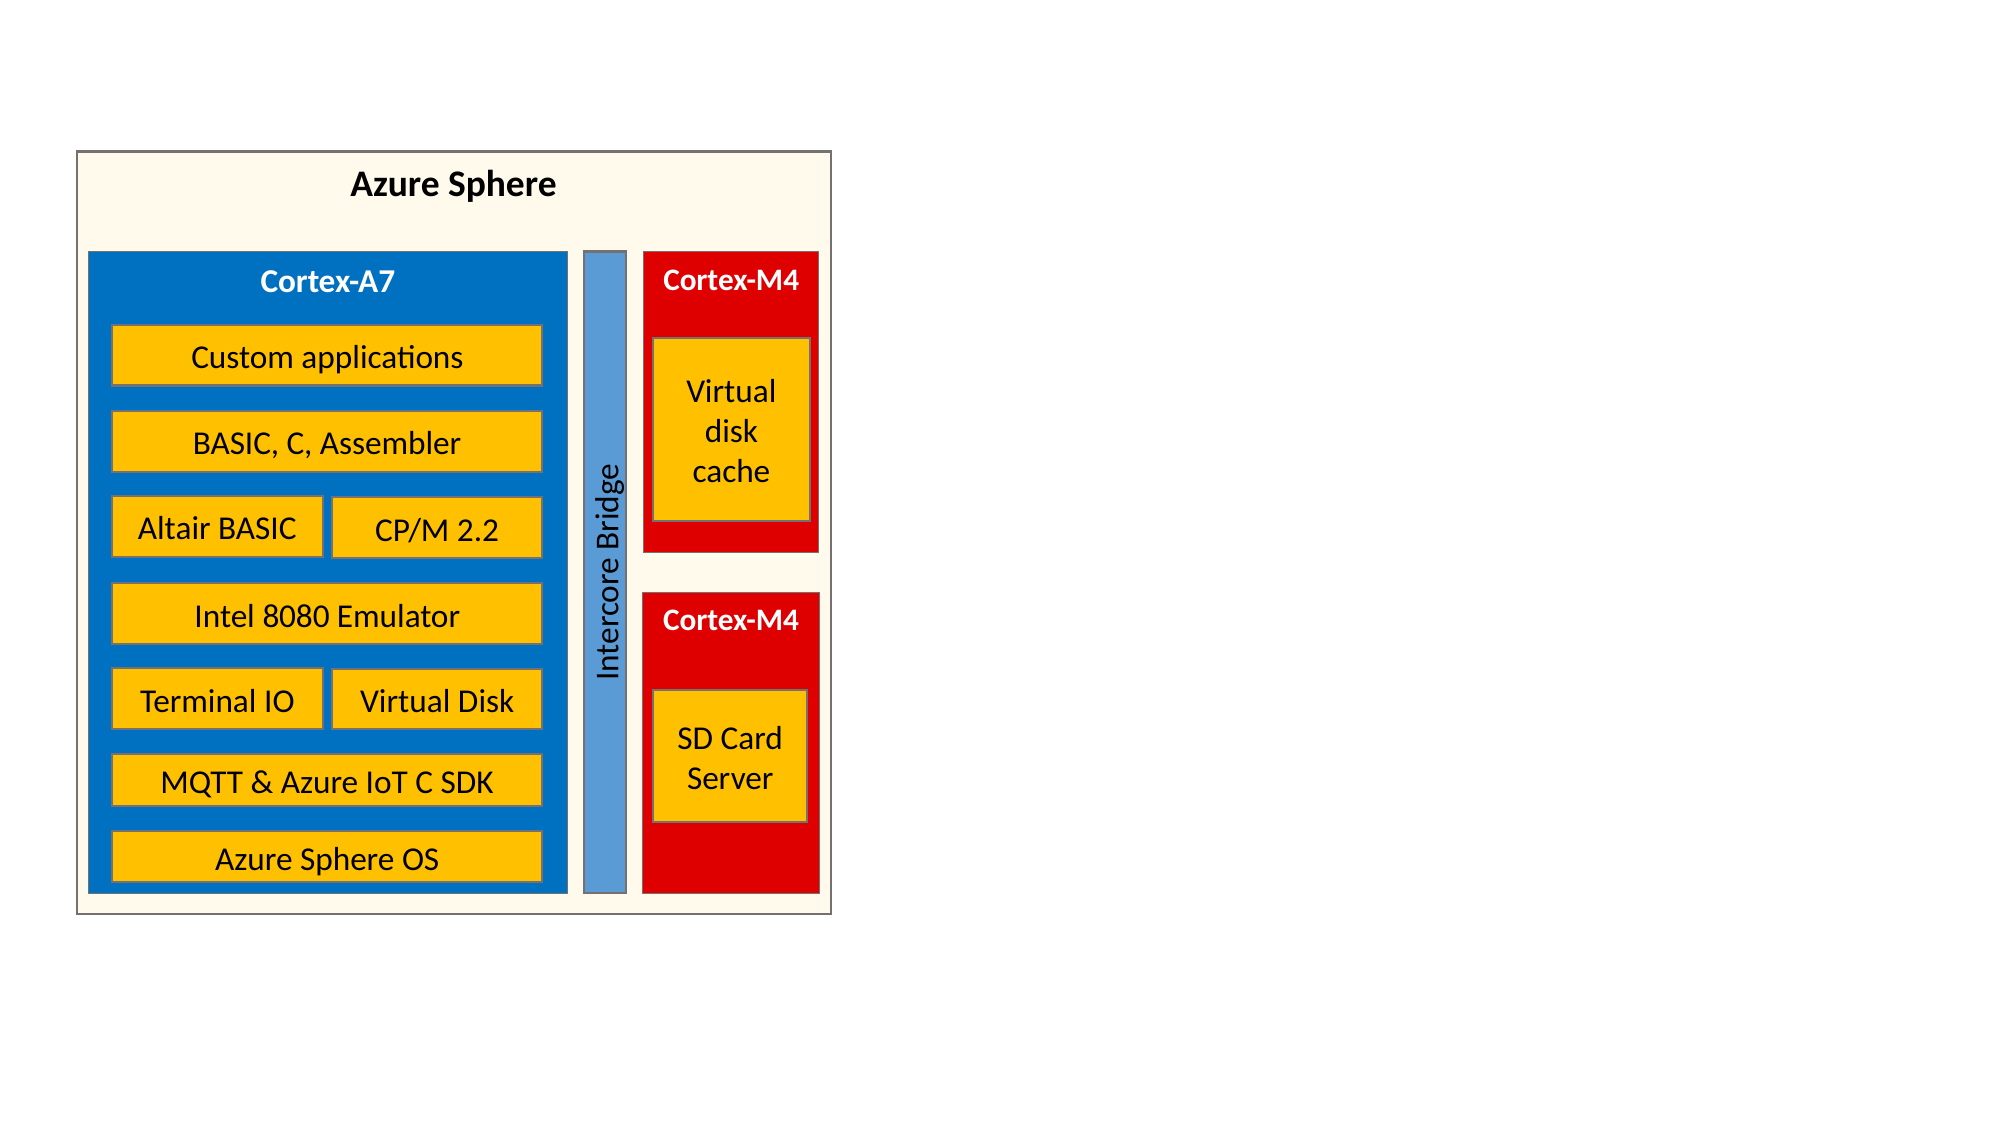

Azure Sphere
Cortex-A7
Intercore Bridge
Cortex-M4
Custom applications
Virtual disk cache
BASIC, C, Assembler
Altair BASIC
CP/M 2.2
Intel 8080 Emulator
Cortex-M4
Terminal IO
Virtual Disk
SD Card
Server
MQTT & Azure IoT C SDK
Azure Sphere OS